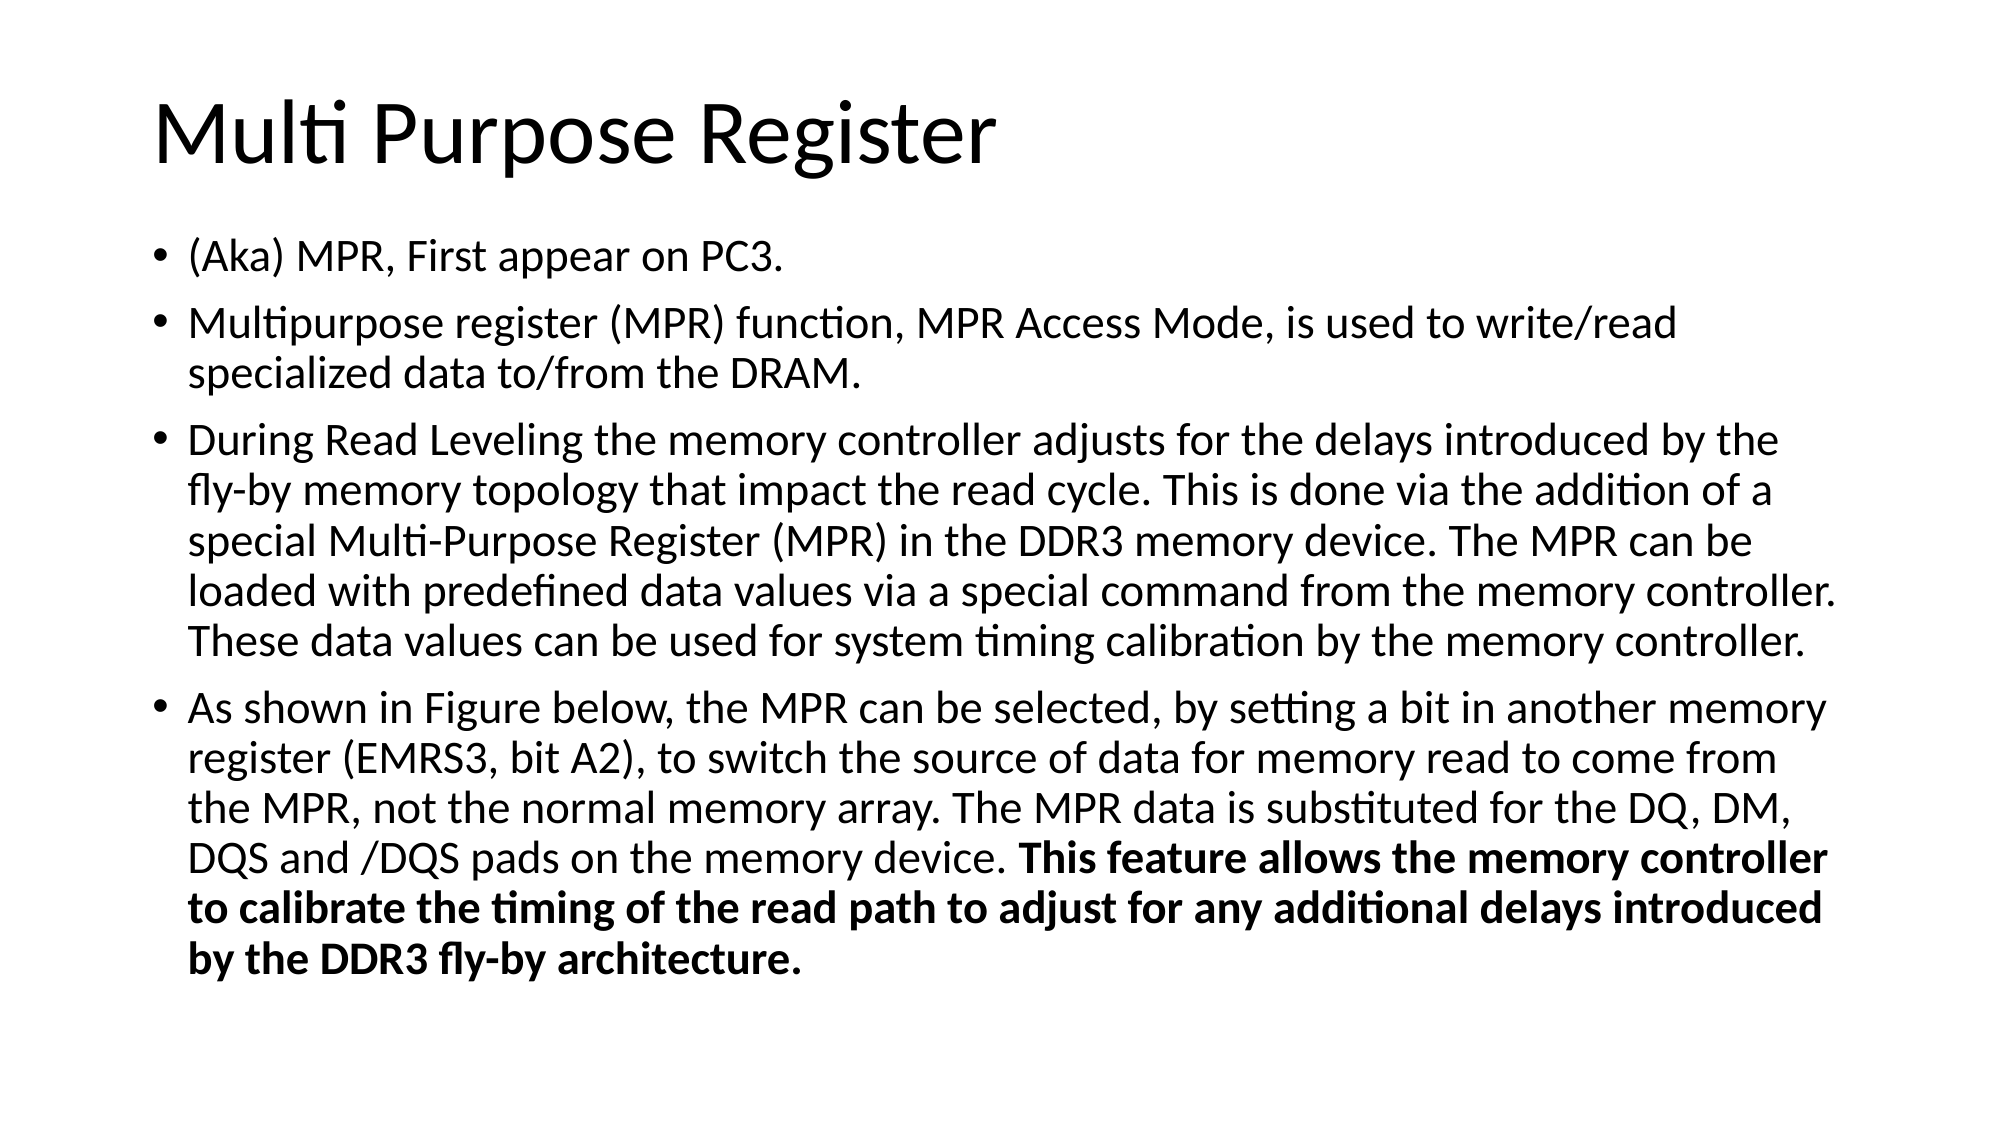

# Multi Purpose Register
(Aka) MPR, First appear on PC3.
Multipurpose register (MPR) function, MPR Access Mode, is used to write/read specialized data to/from the DRAM.
During Read Leveling the memory controller adjusts for the delays introduced by the fly-by memory topology that impact the read cycle. This is done via the addition of a special Multi-Purpose Register (MPR) in the DDR3 memory device. The MPR can be loaded with predefined data values via a special command from the memory controller. These data values can be used for system timing calibration by the memory controller.
As shown in Figure below, the MPR can be selected, by setting a bit in another memory register (EMRS3, bit A2), to switch the source of data for memory read to come from the MPR, not the normal memory array. The MPR data is substituted for the DQ, DM, DQS and /DQS pads on the memory device. This feature allows the memory controller to calibrate the timing of the read path to adjust for any additional delays introduced by the DDR3 fly-by architecture.